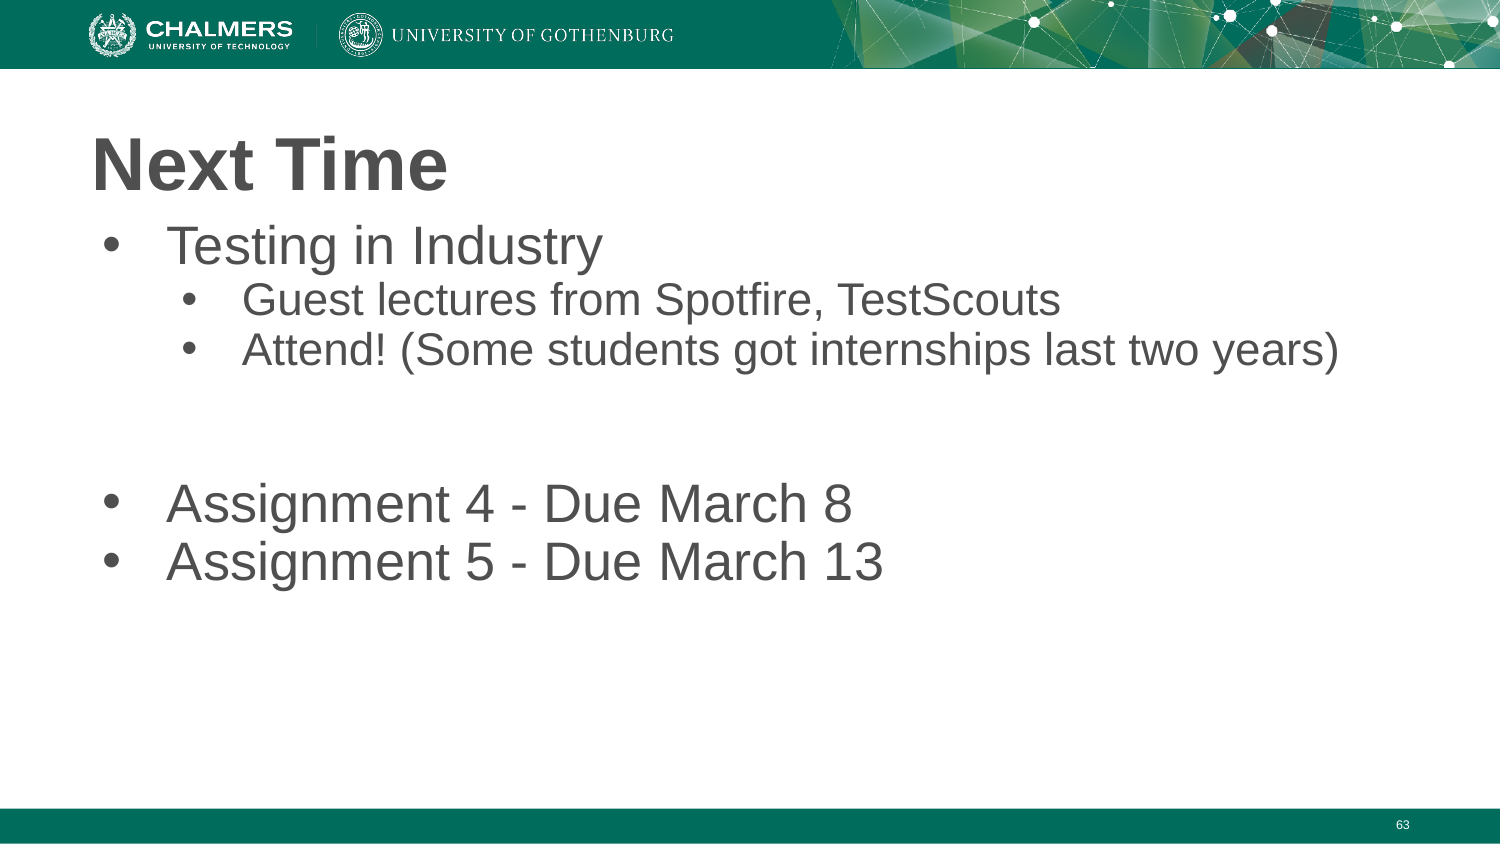

# Next Time
Testing in Industry
Guest lectures from Spotfire, TestScouts
Attend! (Some students got internships last two years)

Assignment 4 - Due March 8
Assignment 5 - Due March 13

63